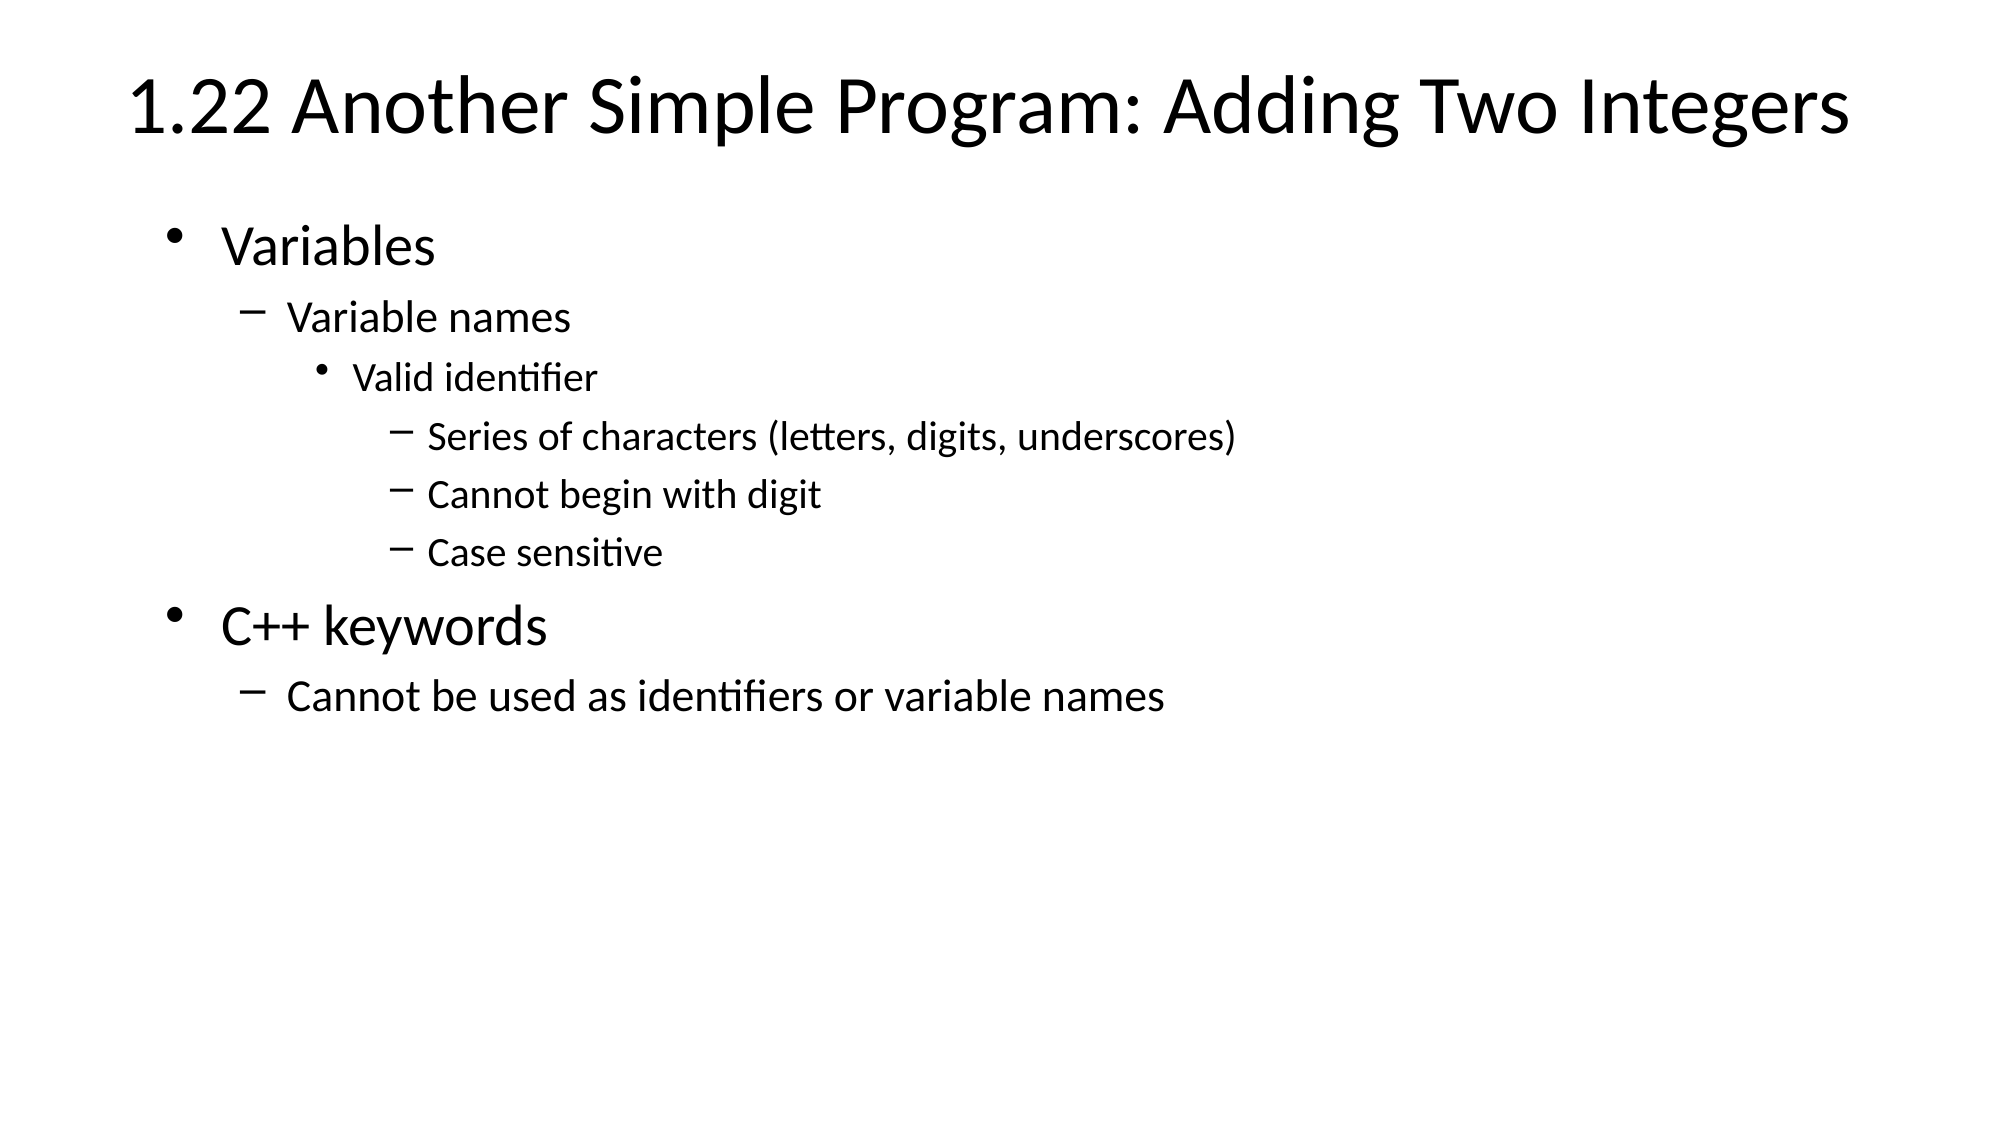

# 1.22 Another Simple Program: Adding Two Integers
Variables
Variable names
Valid identifier
Series of characters (letters, digits, underscores)
Cannot begin with digit
Case sensitive
C++ keywords
Cannot be used as identifiers or variable names